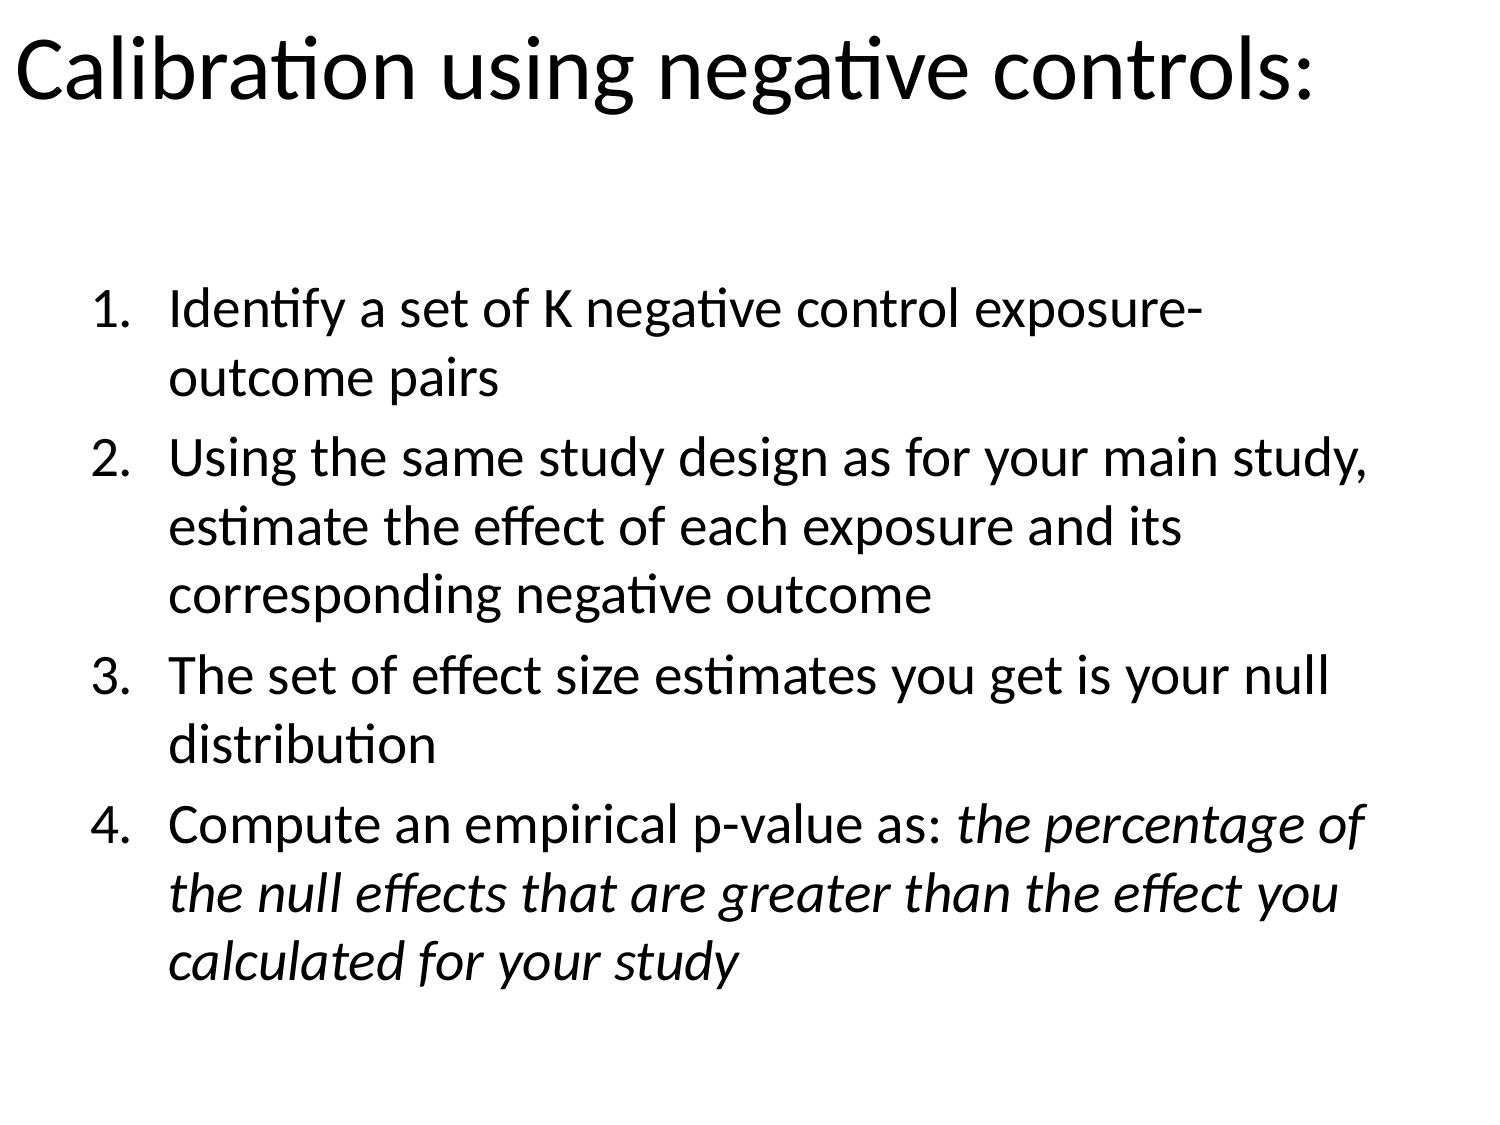

# Calibration using negative controls:
Identify a set of K negative control exposure-outcome pairs
Using the same study design as for your main study, estimate the effect of each exposure and its corresponding negative outcome
The set of effect size estimates you get is your null distribution
Compute an empirical p-value as: the percentage of the null effects that are greater than the effect you calculated for your study